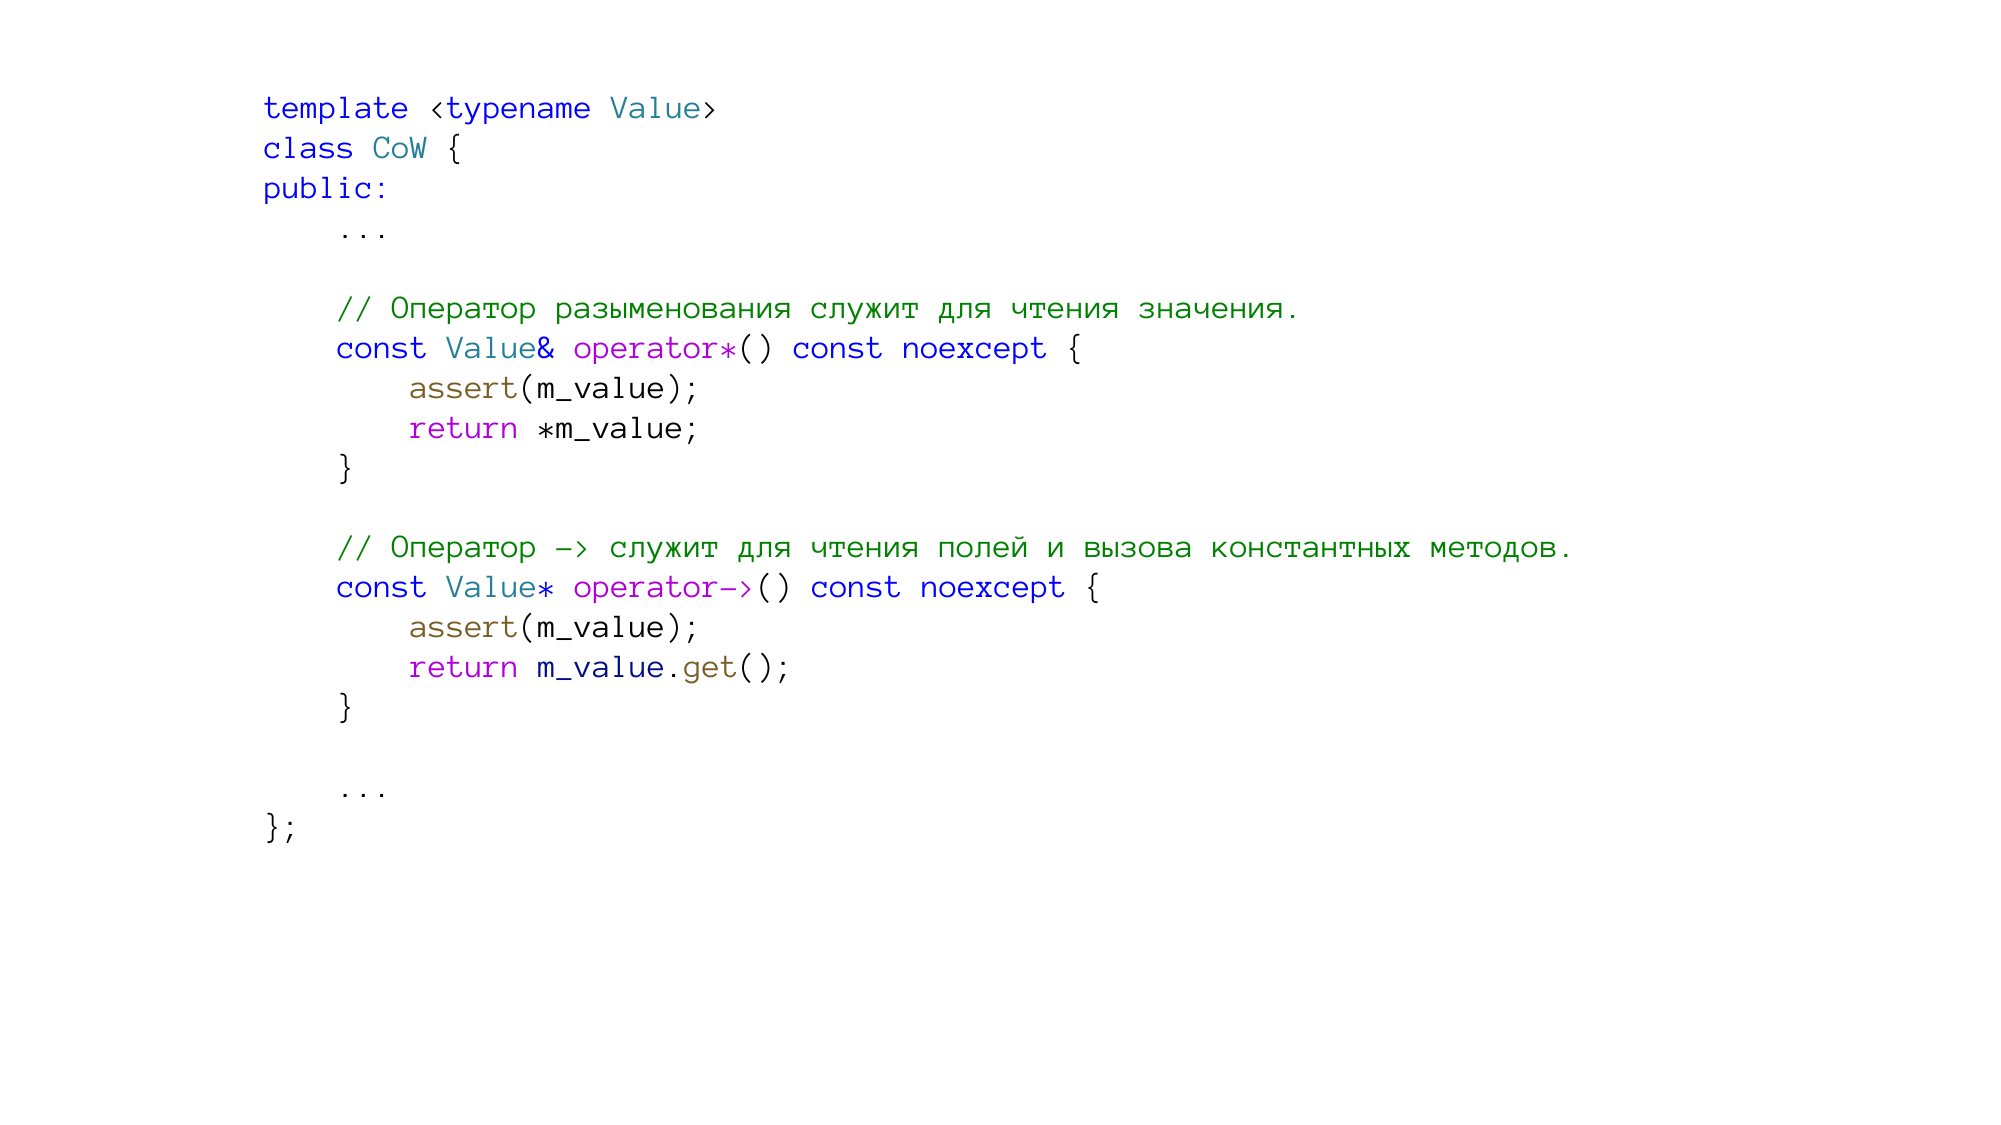

template <typename Value>
class CoW {
public:
    ...
    // Оператор разыменования служит для чтения значения.
    const Value& operator*() const noexcept {
        assert(m_value);
        return *m_value;
    }
    // Оператор -> служит для чтения полей и вызова константных методов.
    const Value* operator->() const noexcept {
        assert(m_value);
        return m_value.get();
    }
    ...
};